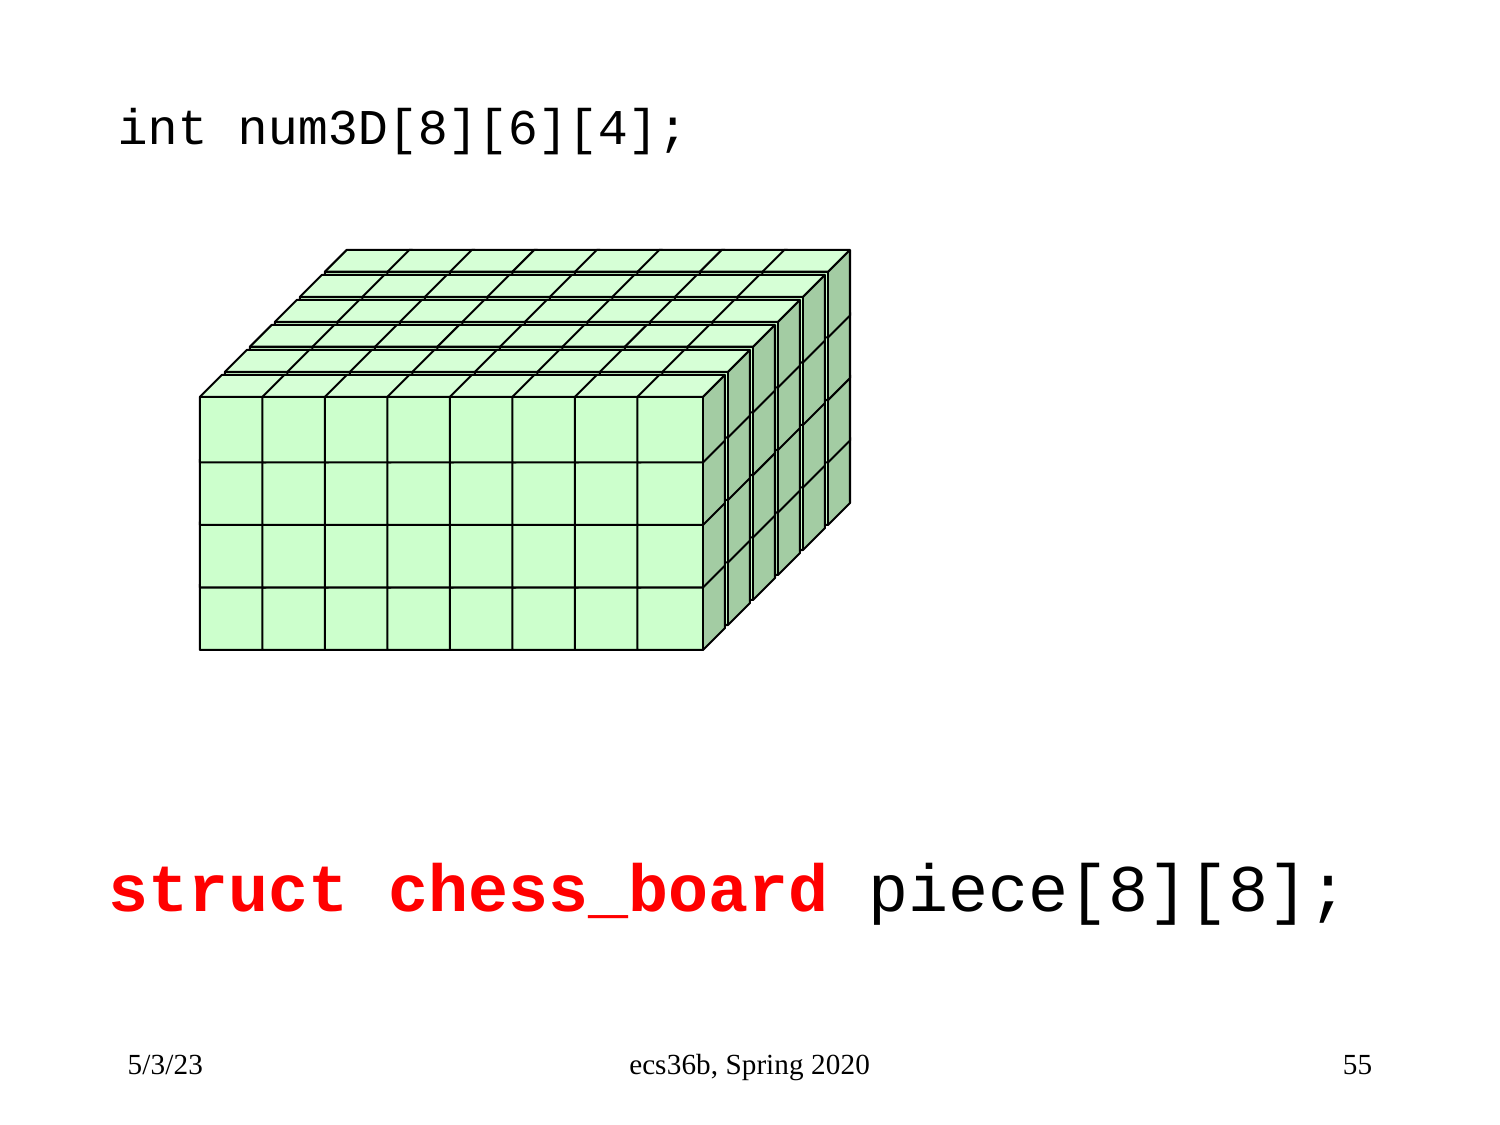

int num3D[8][6][4];

struct chess_board piece[8][8];
5/3/23
ecs36b, Spring 2020
55